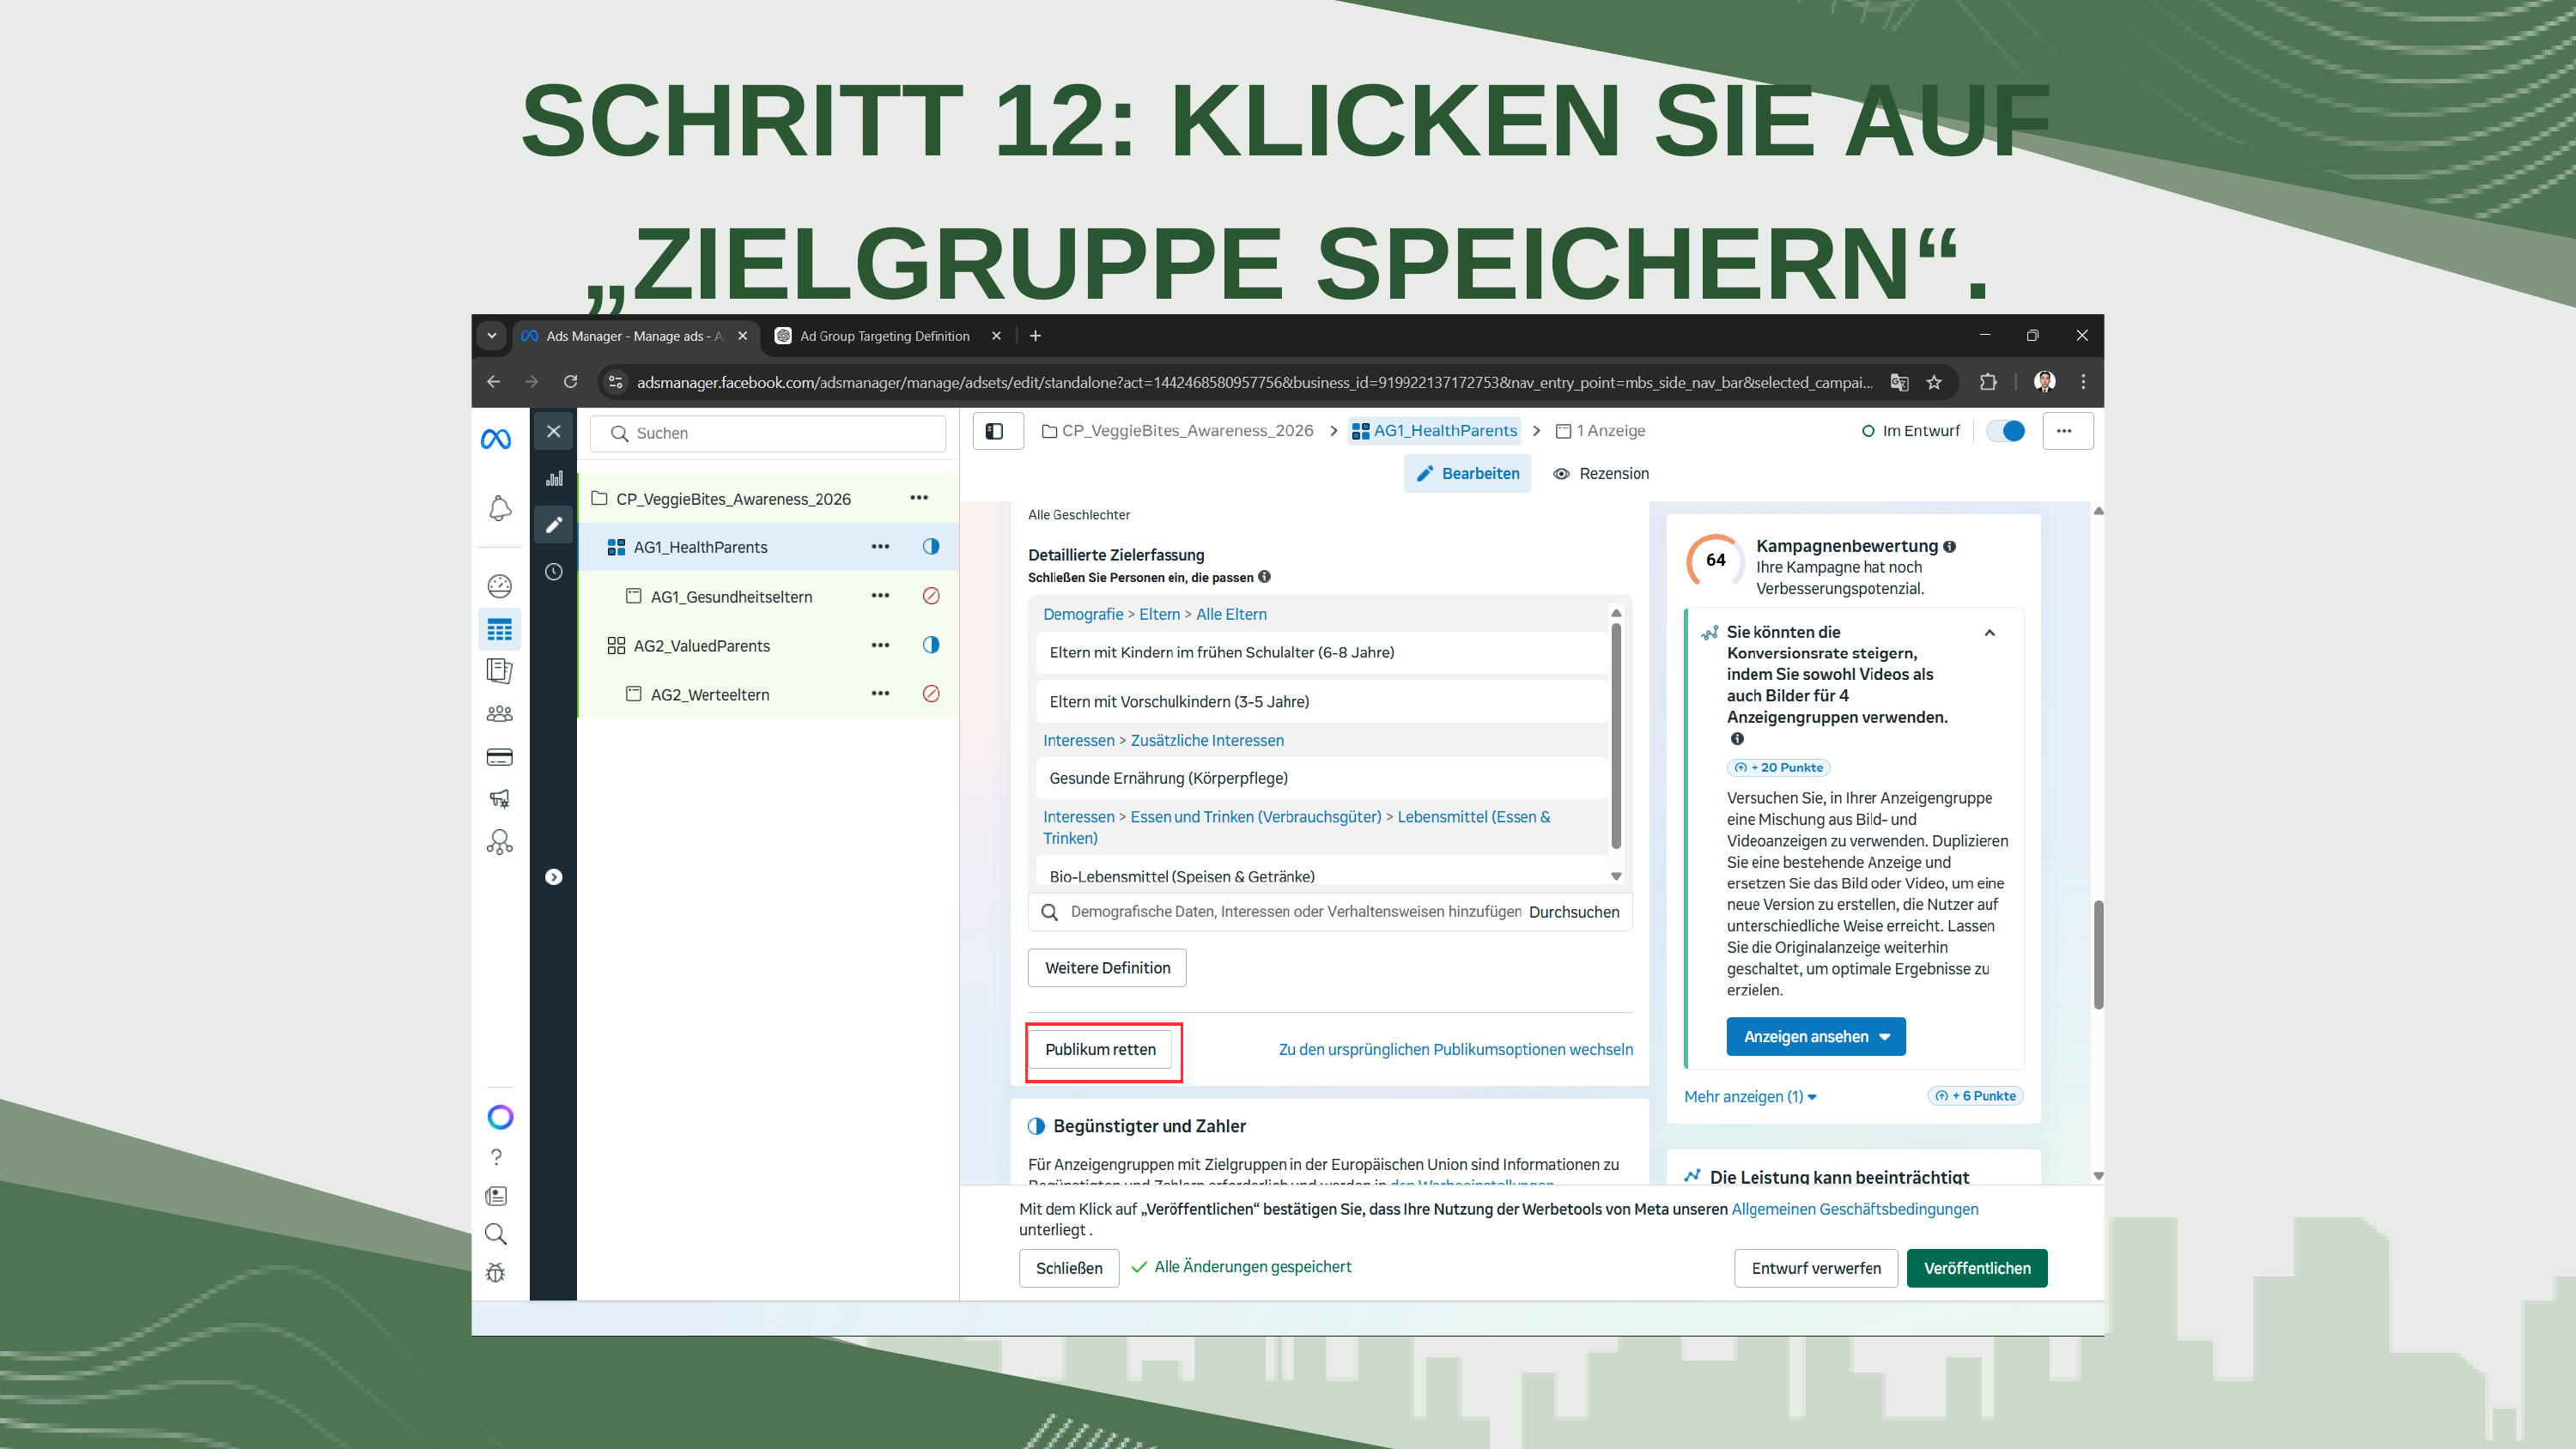

SCHRITT 12: KLICKEN SIE AUF „ZIELGRUPPE SPEICHERN“.